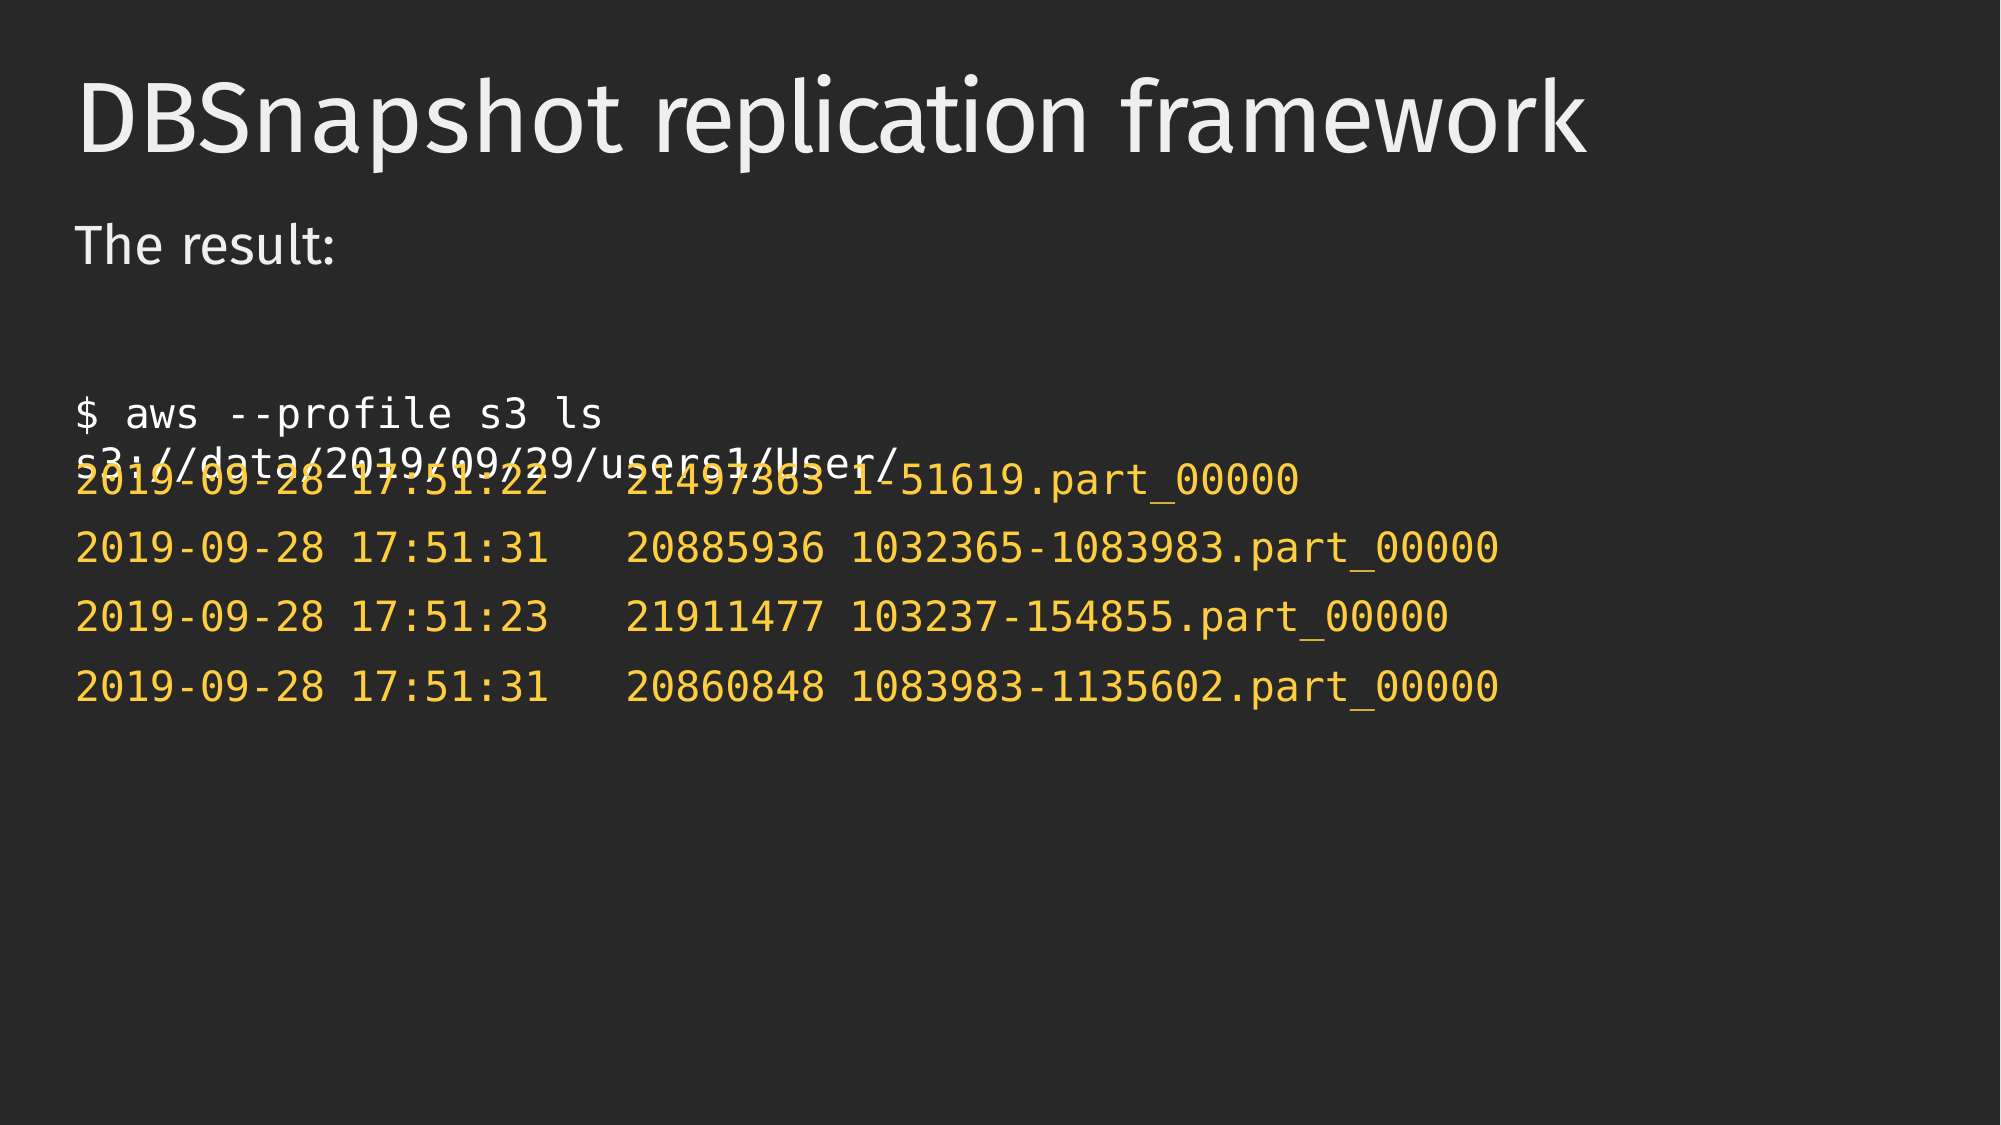

# DBSnapshot replication framework
The result:

$ aws --profile s3 ls s3://data/2019/09/29/users1/User/
| 2019-09-28 | 17:51:22 | 21497363 | 1-51619.part\_00000 |
| --- | --- | --- | --- |
| 2019-09-28 | 17:51:31 | 20885936 | 1032365-1083983.part\_00000 |
| 2019-09-28 | 17:51:23 | 21911477 | 103237-154855.part\_00000 |
| 2019-09-28 | 17:51:31 | 20860848 | 1083983-1135602.part\_00000 |